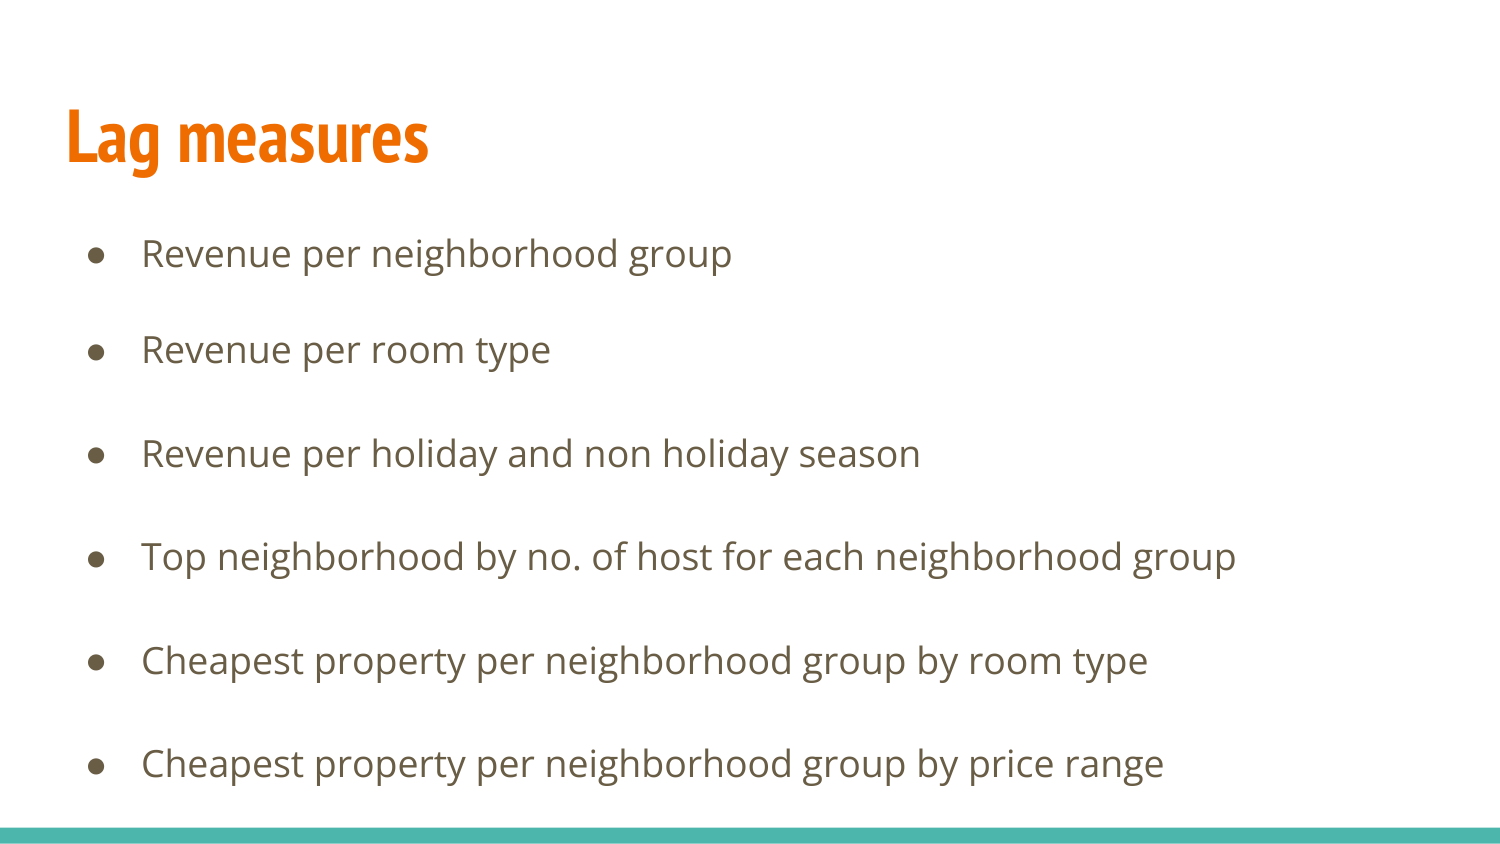

# Lag measures

Revenue per neighborhood group
Revenue per room type
Revenue per holiday and non holiday season
Top neighborhood by no. of host for each neighborhood group
Cheapest property per neighborhood group by room type
Cheapest property per neighborhood group by price range